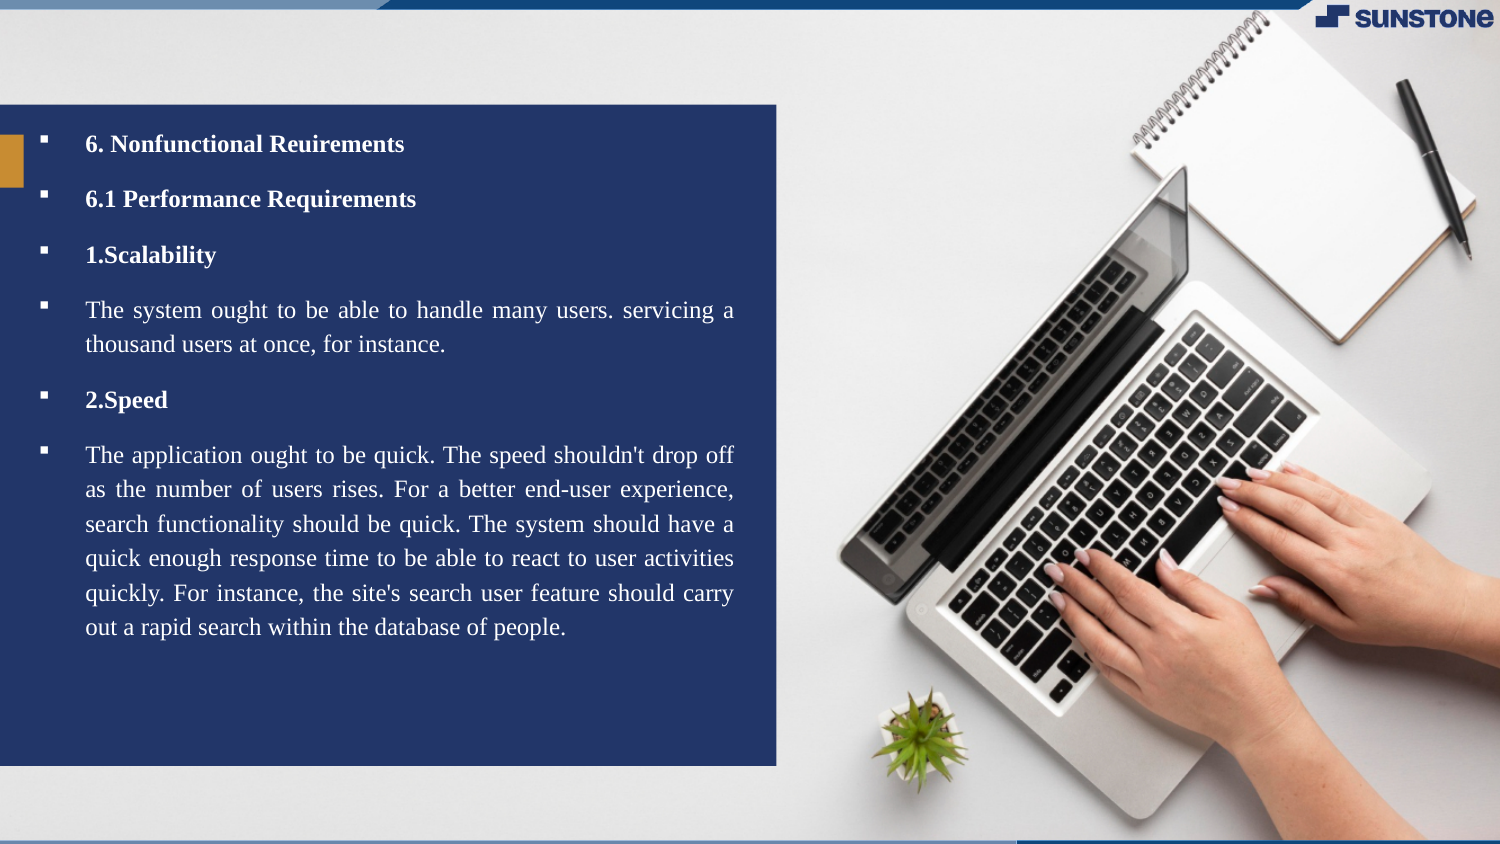

6. Nonfunctional Reuirements
6.1 Performance Requirements
1.Scalability
The system ought to be able to handle many users. servicing a thousand users at once, for instance.
2.Speed
The application ought to be quick. The speed shouldn't drop off as the number of users rises. For a better end-user experience, search functionality should be quick. The system should have a quick enough response time to be able to react to user activities quickly. For instance, the site's search user feature should carry out a rapid search within the database of people.